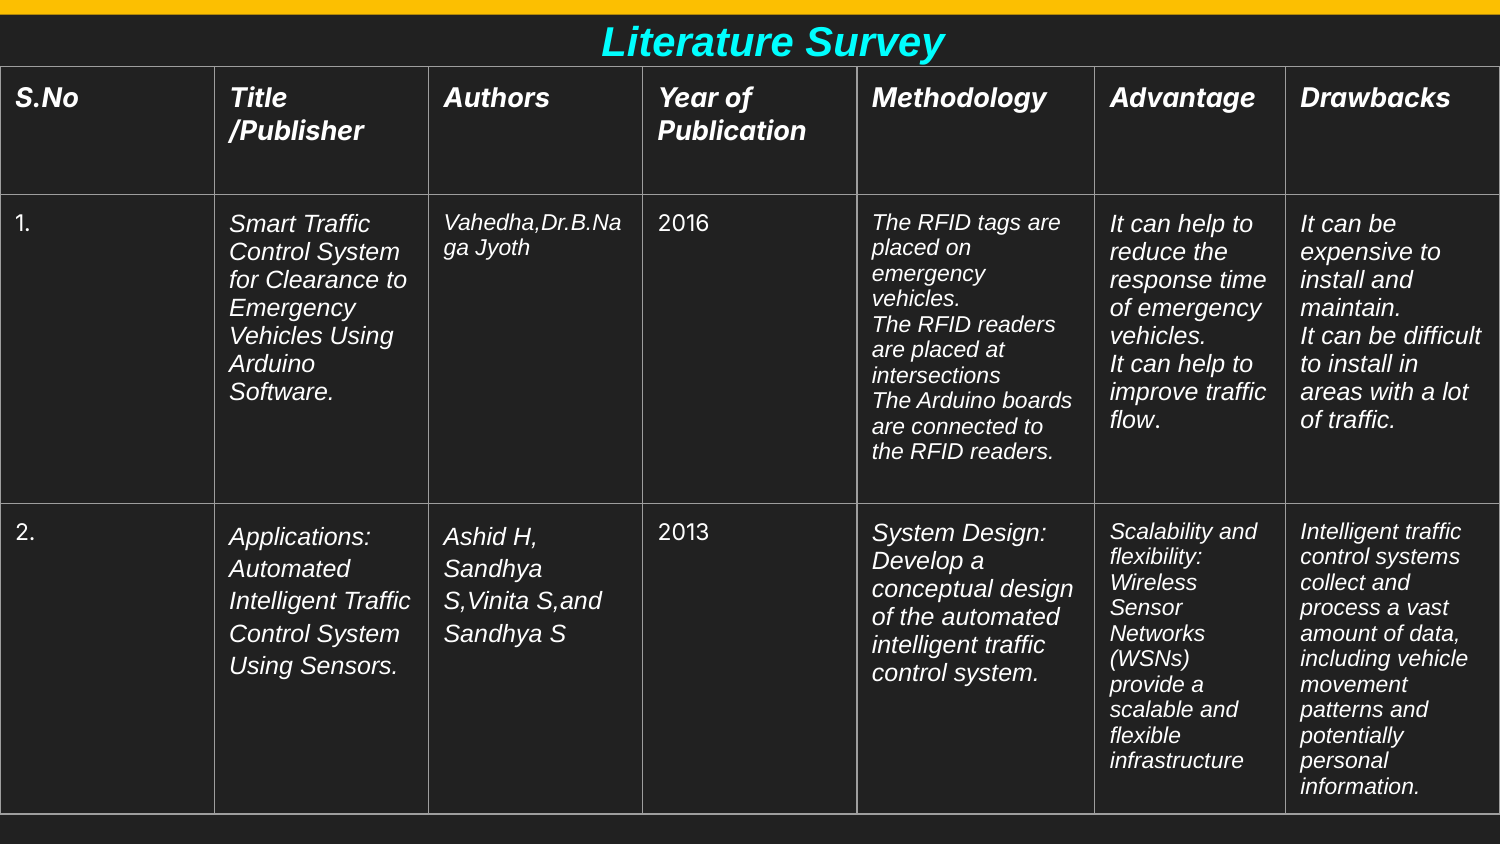

# Literature Survey

| S.No | Title /Publisher | Authors | Year of Publication | Methodology | Advantage | Drawbacks |
| --- | --- | --- | --- | --- | --- | --- |
| 1. | Smart Traffic Control System for Clearance to Emergency Vehicles Using Arduino Software. | Vahedha,Dr.B.Naga Jyoth | 2016 | The RFID tags are placed on emergency vehicles. The RFID readers are placed at intersections The Arduino boards are connected to the RFID readers. | It can help to reduce the response time of emergency vehicles. It can help to improve traffic flow. | It can be expensive to install and maintain. It can be difficult to install in areas with a lot of traffic. |
| 2. | Applications: Automated Intelligent Traffic Control System Using Sensors. | Ashid H, Sandhya S,Vinita S,and Sandhya S | 2013 | System Design: Develop a conceptual design of the automated intelligent traffic control system. | Scalability and flexibility: Wireless Sensor Networks (WSNs) provide a scalable and flexible infrastructure | Intelligent traffic control systems collect and process a vast amount of data, including vehicle movement patterns and potentially personal information. |